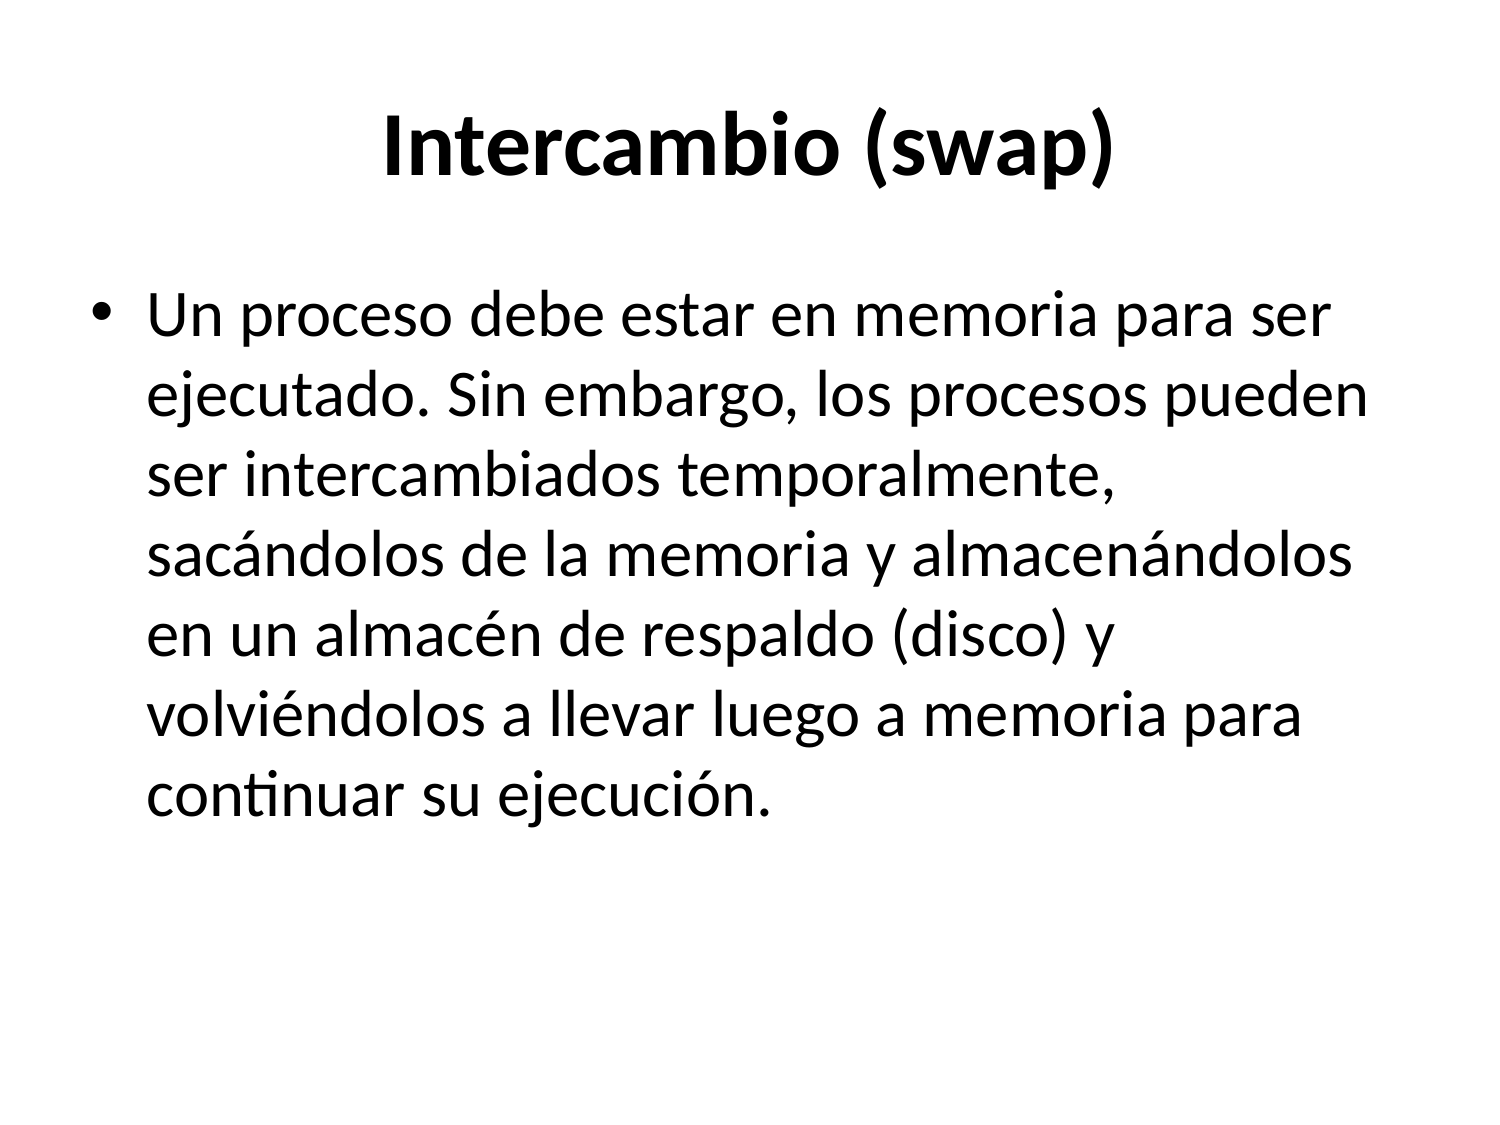

# Intercambio (swap)
Un proceso debe estar en memoria para ser ejecutado. Sin embargo, los procesos pueden ser intercambiados temporalmente, sacándolos de la memoria y almacenándolos en un almacén de respaldo (disco) y volviéndolos a llevar luego a memoria para continuar su ejecución.